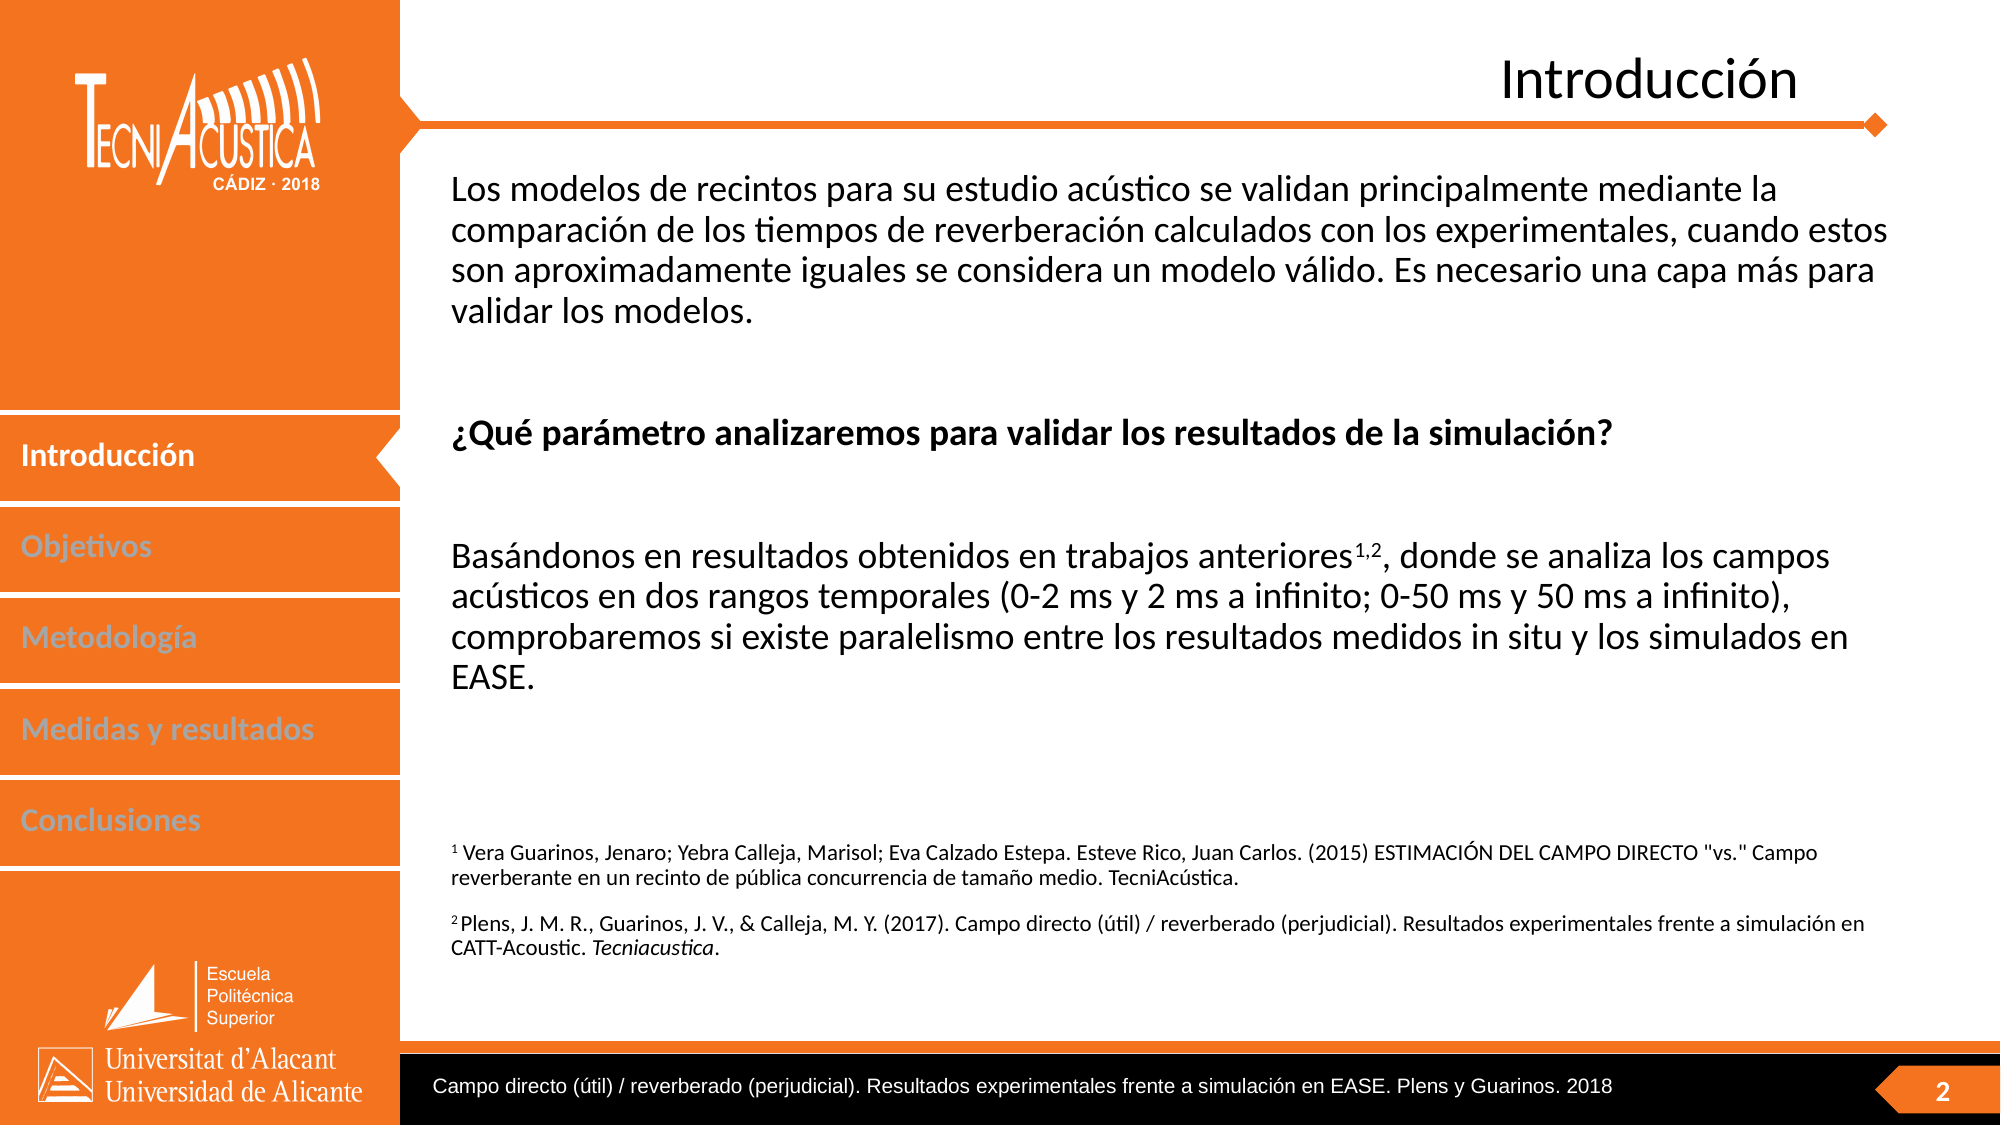

# Introducción
Los modelos de recintos para su estudio acústico se validan principalmente mediante la comparación de los tiempos de reverberación calculados con los experimentales, cuando estos son aproximadamente iguales se considera un modelo válido. Es necesario una capa más para validar los modelos.

¿Qué parámetro analizaremos para validar los resultados de la simulación?

Basándonos en resultados obtenidos en trabajos anteriores1,2, donde se analiza los campos acústicos en dos rangos temporales (0-2 ms y 2 ms a infinito; 0-50 ms y 50 ms a infinito), comprobaremos si existe paralelismo entre los resultados medidos in situ y los simulados en EASE.

1 Vera Guarinos, Jenaro; Yebra Calleja, Marisol; Eva Calzado Estepa. Esteve Rico, Juan Carlos. (2015) ESTIMACIÓN DEL CAMPO DIRECTO "vs." Campo reverberante en un recinto de pública concurrencia de tamaño medio. TecniAcústica.
2 Plens, J. M. R., Guarinos, J. V., & Calleja, M. Y. (2017). Campo directo (útil) / reverberado (perjudicial). Resultados experimentales frente a simulación en CATT-Acoustic. Tecniacustica.

Campo directo (útil) / reverberado (perjudicial). Resultados experimentales frente a simulación en EASE. Plens y Guarinos. 2018